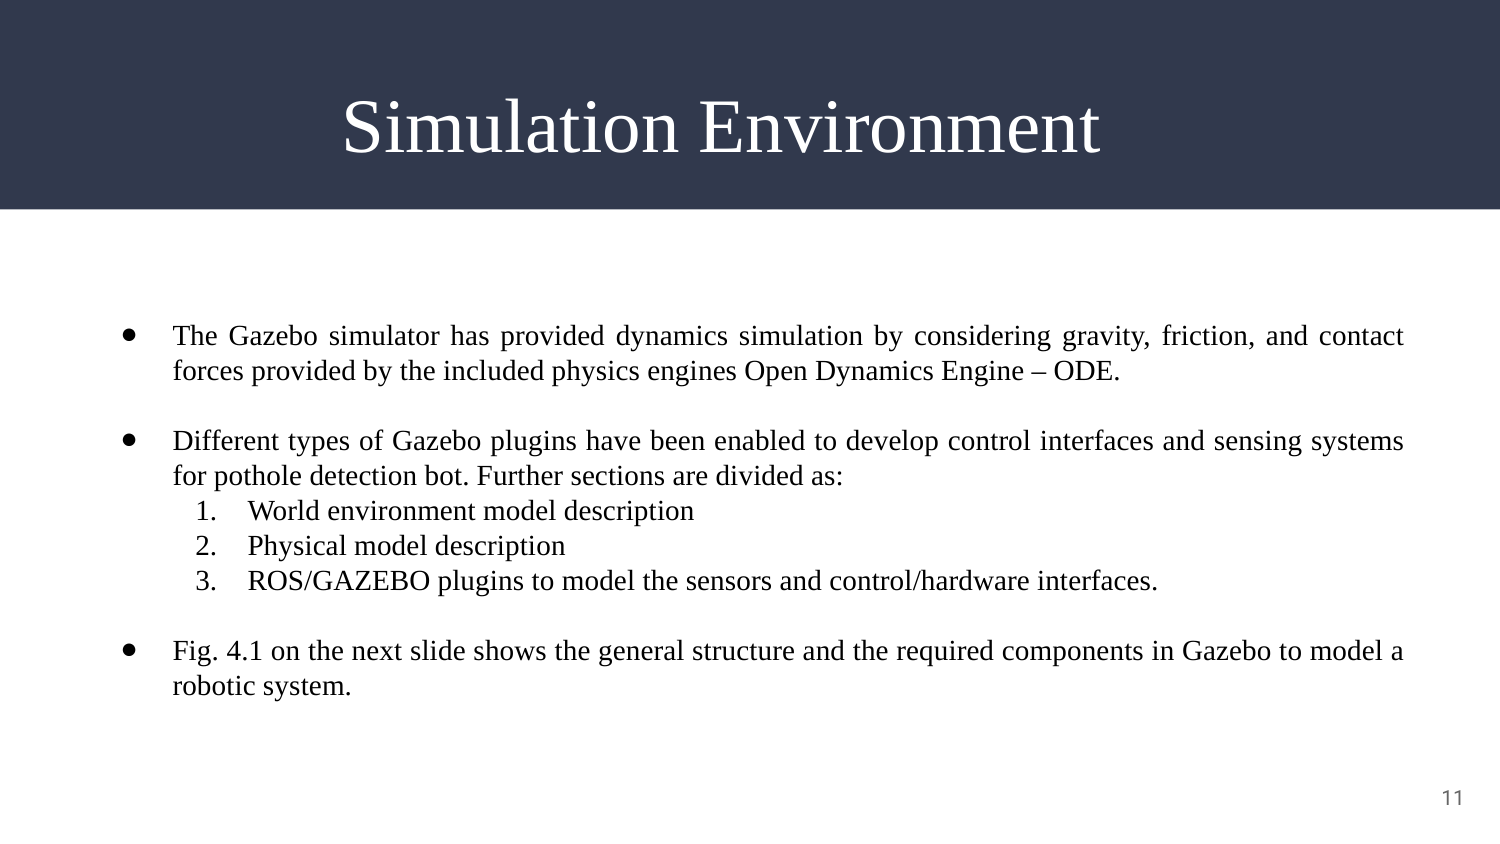

# Simulation Environment

The Gazebo simulator has provided dynamics simulation by considering gravity, friction, and contact forces provided by the included physics engines Open Dynamics Engine – ODE.

Different types of Gazebo plugins have been enabled to develop control interfaces and sensing systems for pothole detection bot. Further sections are divided as:
World environment model description
Physical model description
ROS/GAZEBO plugins to model the sensors and control/hardware interfaces.

Fig. 4.1 on the next slide shows the general structure and the required components in Gazebo to model a robotic system.

11